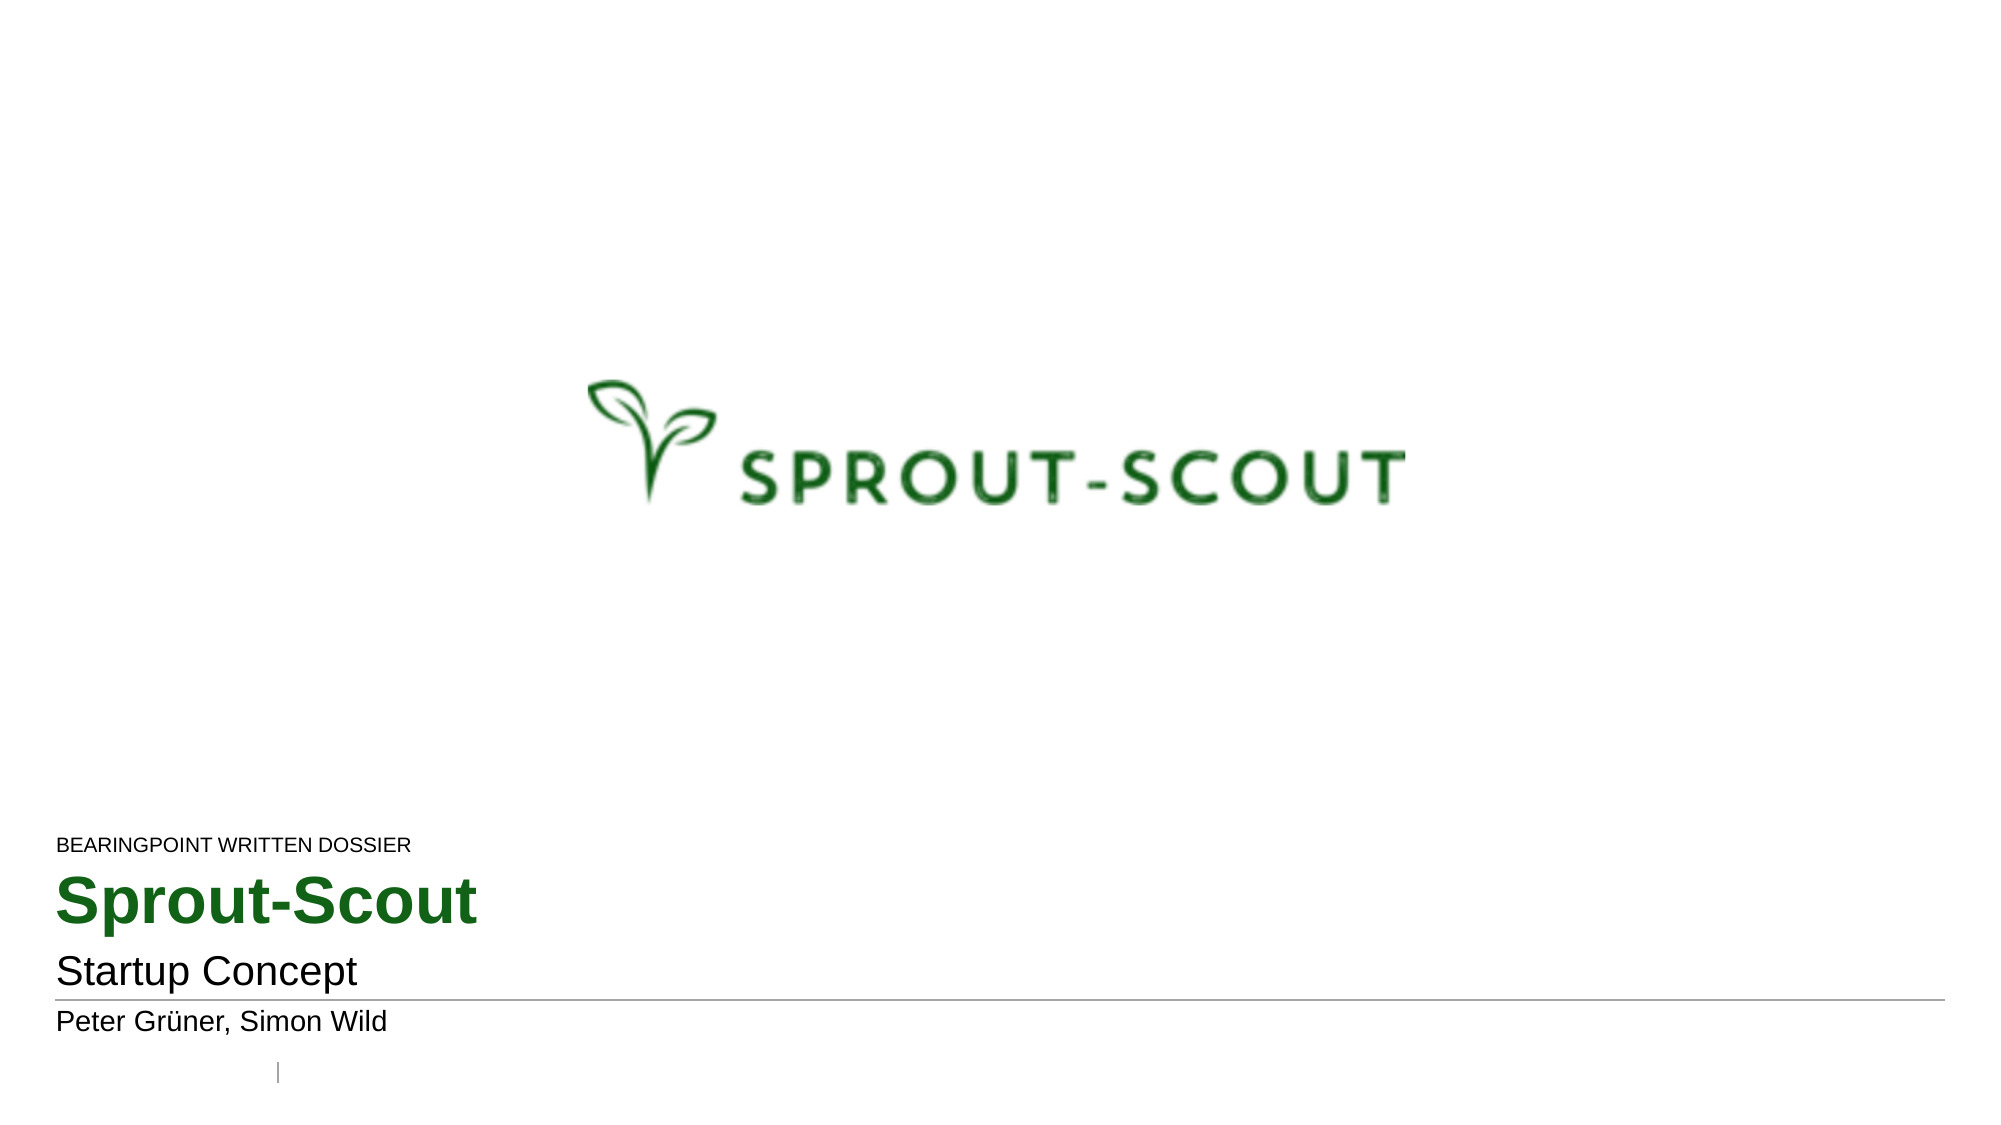

Bearingpoint written dossier
# Sprout-Scout
Startup Concept
Peter Grüner, Simon Wild